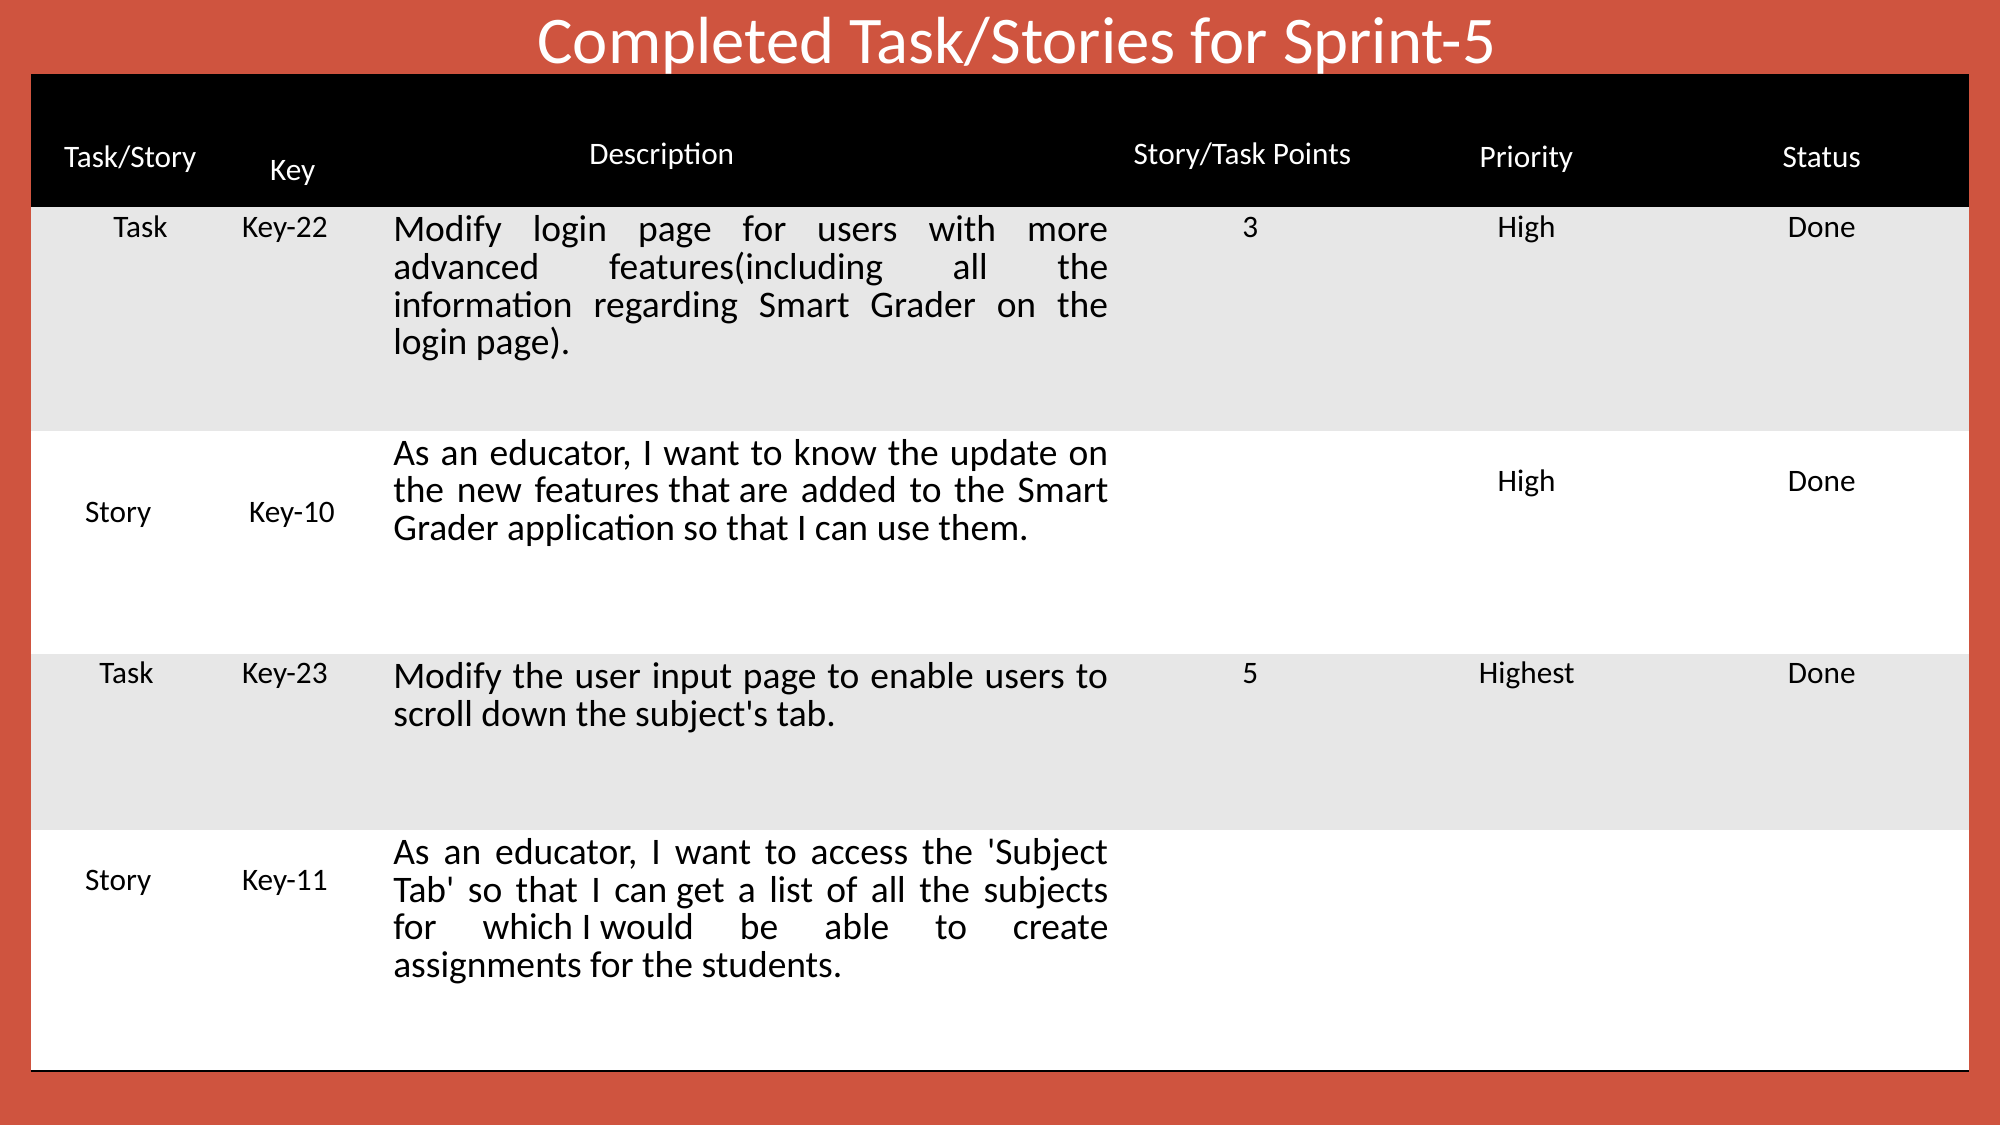

Completed Task/Stories for Sprint-5

| ​​ Task/Story​​ | Key​​ | Description | Story/Task Points​​ | ​​ Priority​​ | Status |
| --- | --- | --- | --- | --- | --- |
| Task | Key-22 | Modify login page for users with more advanced features(including all the information regarding Smart Grader on the login page). | 3 | High | Done |
| Story | Key-10 | As an educator, I want to know the update on the new features that are added to the Smart Grader application so that I can use them. |  | High | Done |
| Task | Key-23 | Modify the user input page to enable users to scroll down the subject's tab. | 5 | Highest | Done |
| Story | Key-11 | As an educator, I want to access the 'Subject Tab' so that I can get a list of all the subjects for which I would be able to create assignments for the students. |  |  |  |